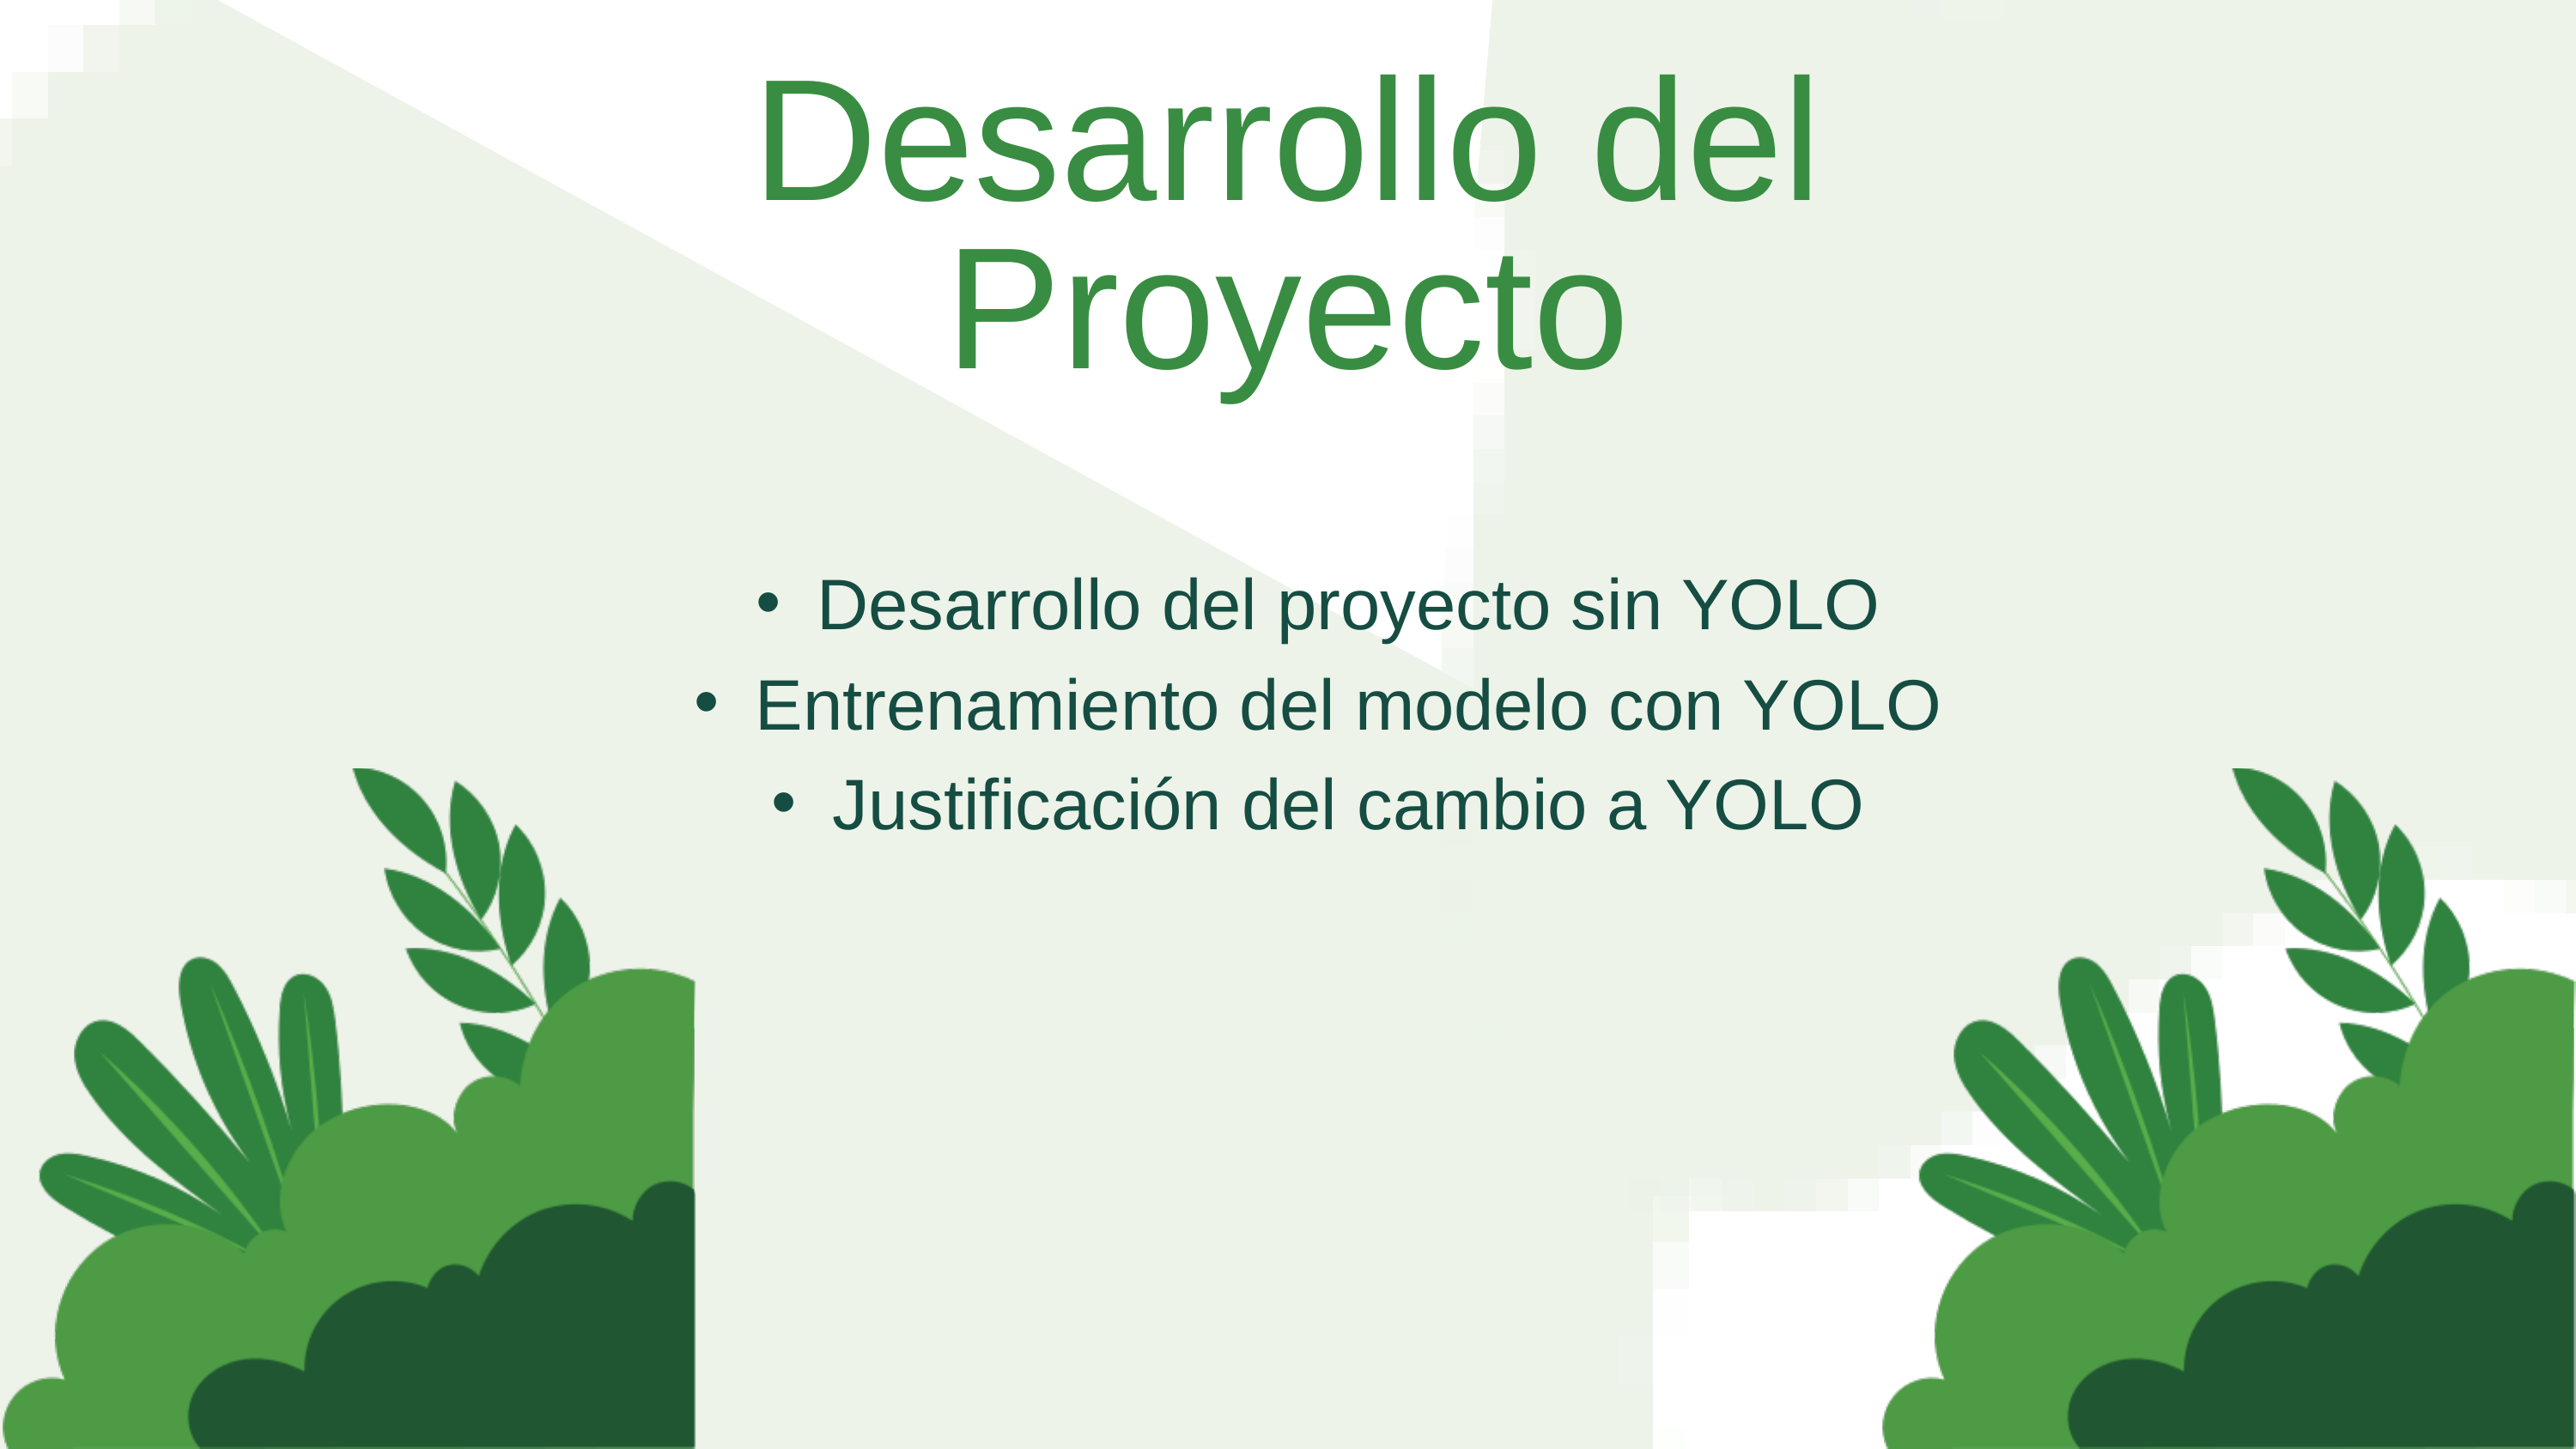

Desarrollo del Proyecto

Desarrollo del proyecto sin YOLO
Entrenamiento del modelo con YOLO
Justificación del cambio a YOLO